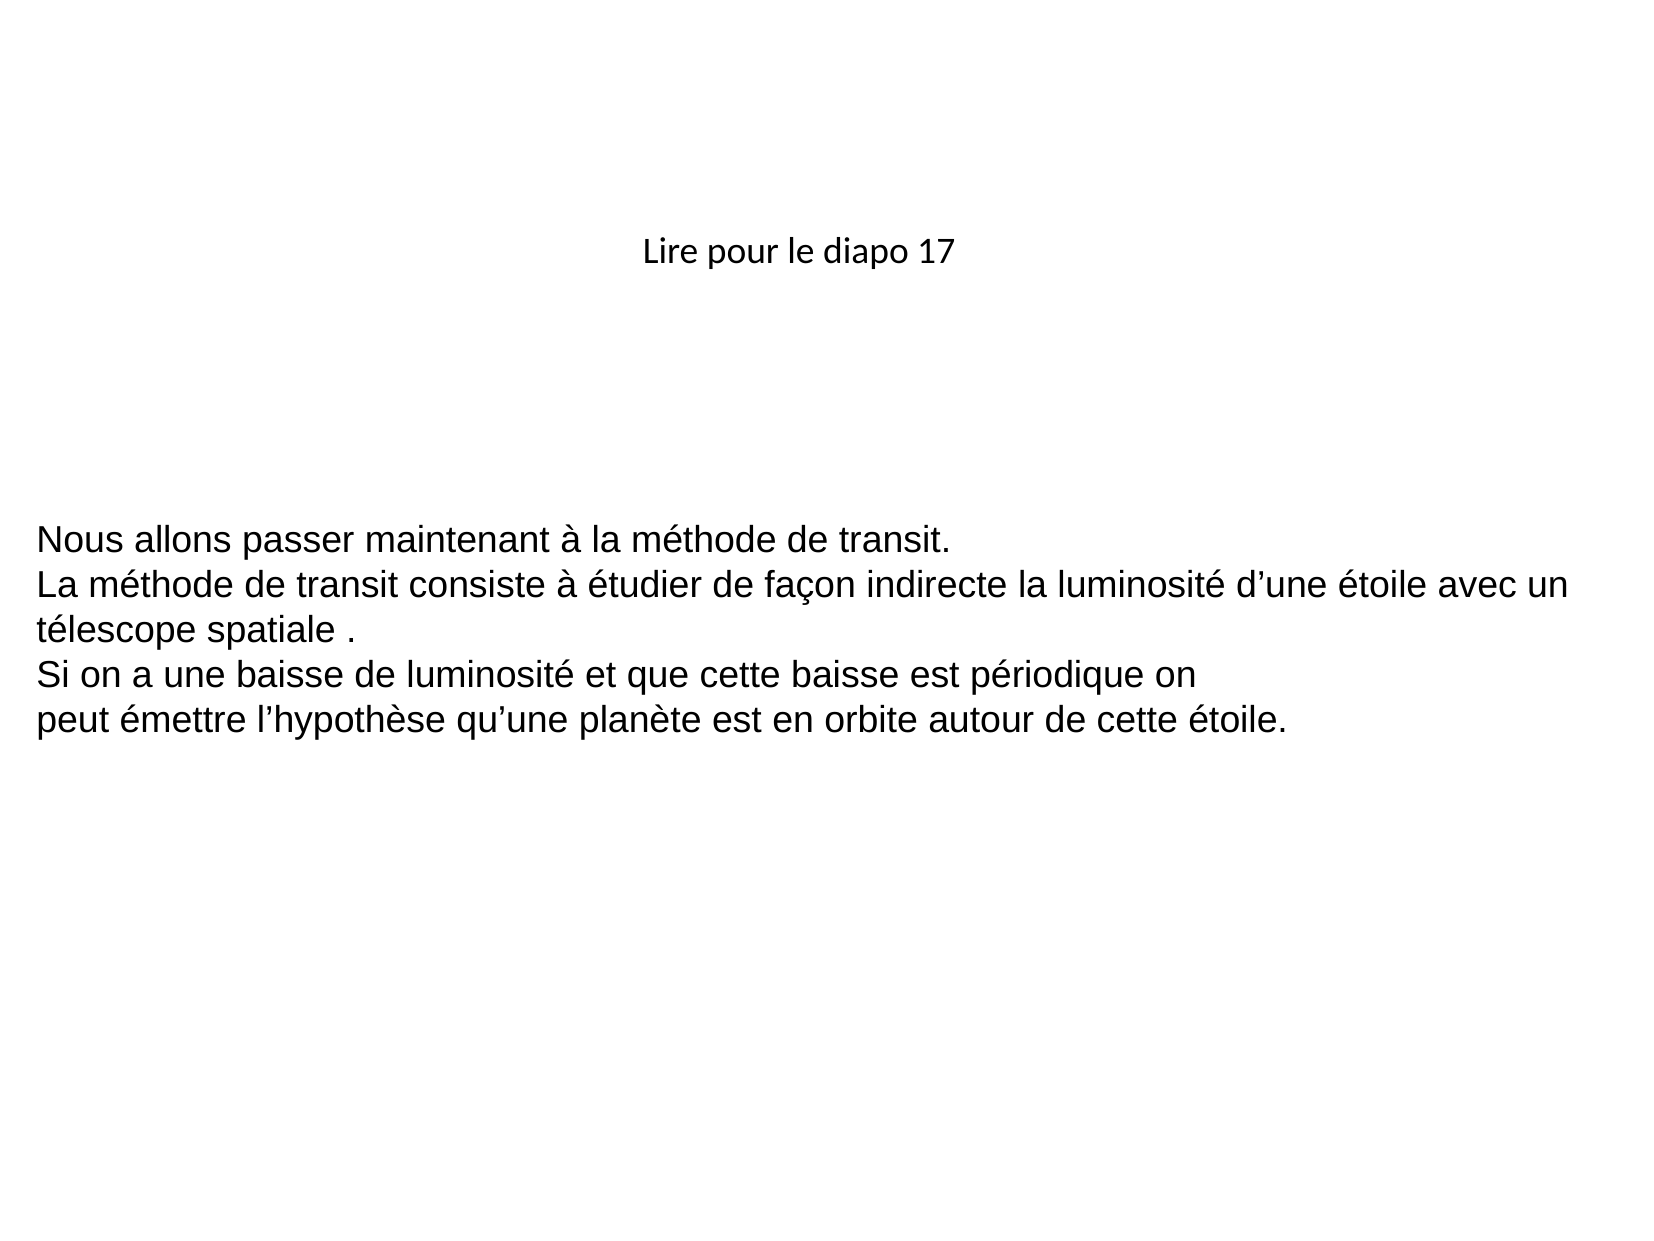

Lire pour le diapo 17
Nous allons passer maintenant à la méthode de transit.
La méthode de transit consiste à étudier de façon indirecte la luminosité d’une étoile avec un
télescope spatiale .
Si on a une baisse de luminosité et que cette baisse est périodique on
peut émettre l’hypothèse qu’une planète est en orbite autour de cette étoile.